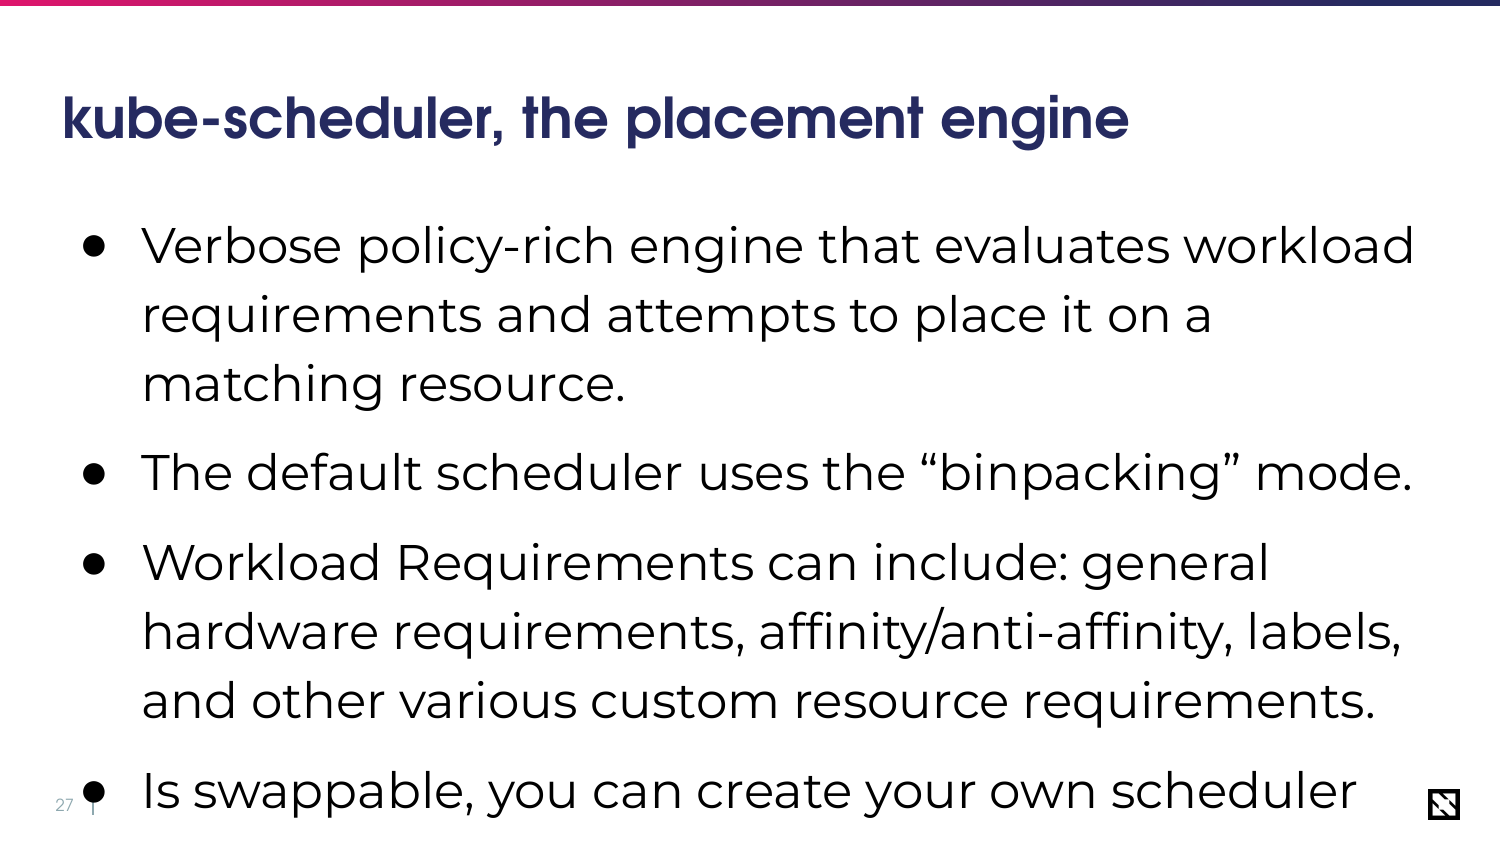

# kube-scheduler, the placement engine
Verbose policy-rich engine that evaluates workload requirements and attempts to place it on a matching resource.
The default scheduler uses the “binpacking” mode.
Workload Requirements can include: general hardware requirements, affinity/anti-affinity, labels, and other various custom resource requirements.
Is swappable, you can create your own scheduler